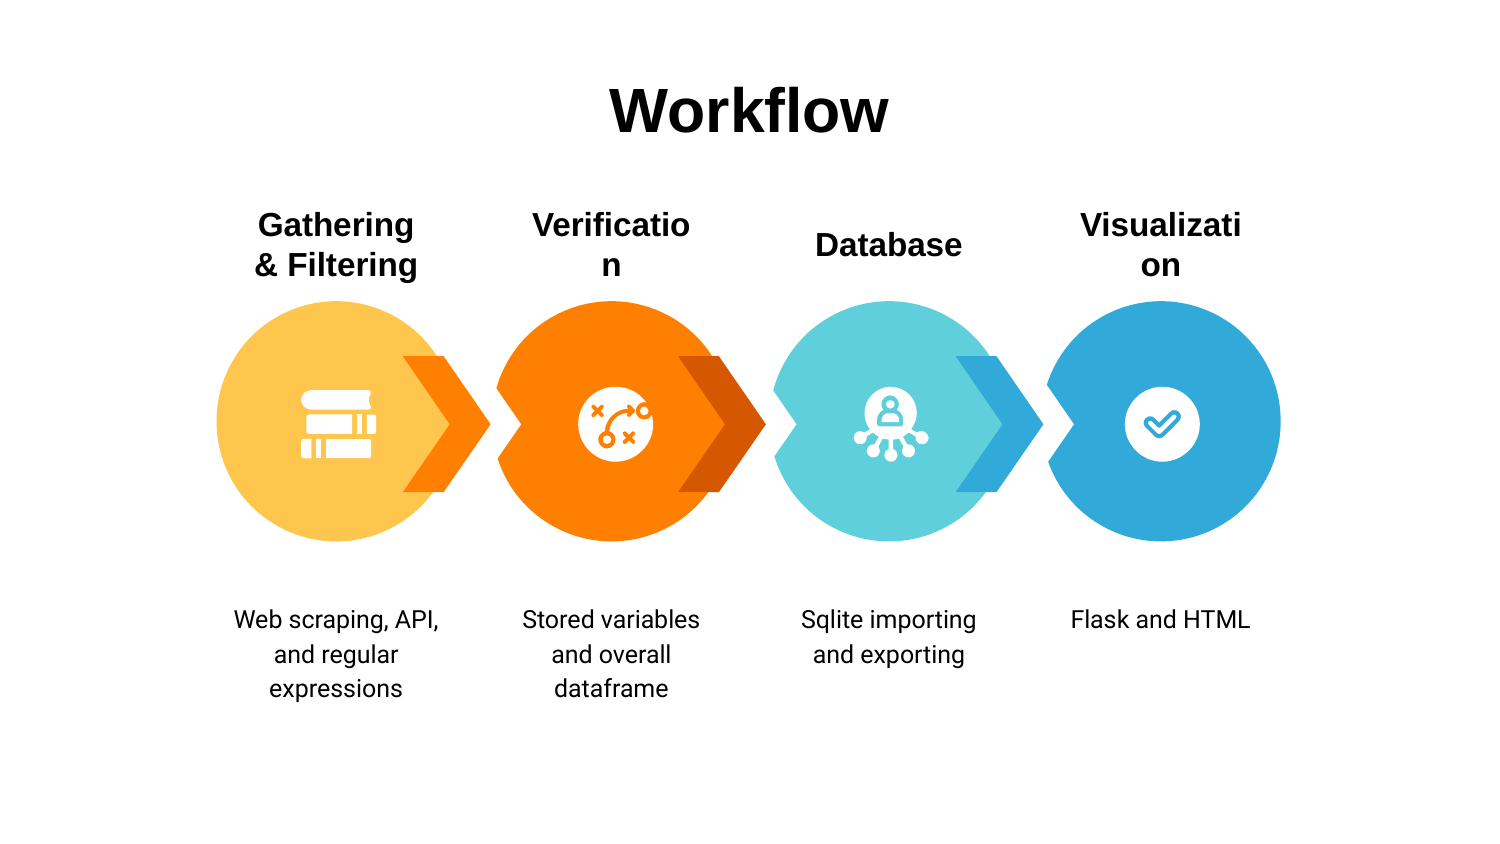

# Workflow
Gathering & Filtering
Verification
Database
Visualization

Web scraping, API, and regular expressions
Stored variables and overall dataframe
Sqlite importing and exporting
Flask and HTML